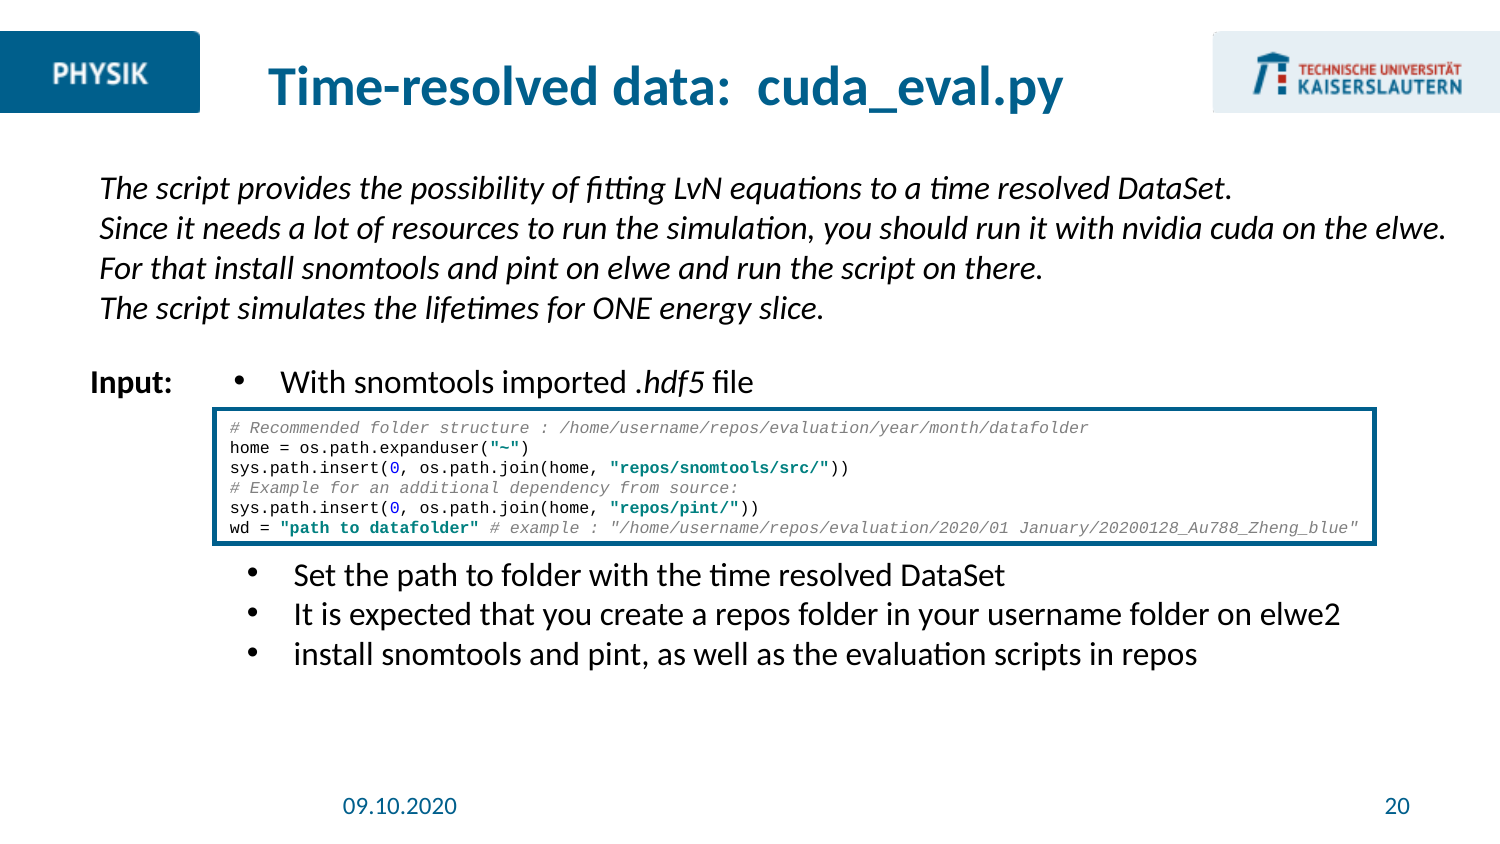

Time-resolved data:  cuda_eval.py
The script provides the possibility of fitting LvN equations to a time resolved DataSet.
Since it needs a lot of resources to run the simulation, you should run it with nvidia cuda on the elwe.
For that install snomtools and pint on elwe and run the script on there.
The script simulates the lifetimes for ONE energy slice.
Input:
With snomtools imported .hdf5 file
# Recommended folder structure : /home/username/repos/evaluation/year/month/datafolder home = os.path.expanduser("~") sys.path.insert(0, os.path.join(home, "repos/snomtools/src/")) # Example for an additional dependency from source: sys.path.insert(0, os.path.join(home, "repos/pint/")) wd = "path to datafolder" # example : "/home/username/repos/evaluation/2020/01 January/20200128_Au788_Zheng_blue"
Set the path to folder with the time resolved DataSet
It is expected that you create a repos folder in your username folder on elwe2
install snomtools and pint, as well as the evaluation scripts in repos
09.10.2020
20